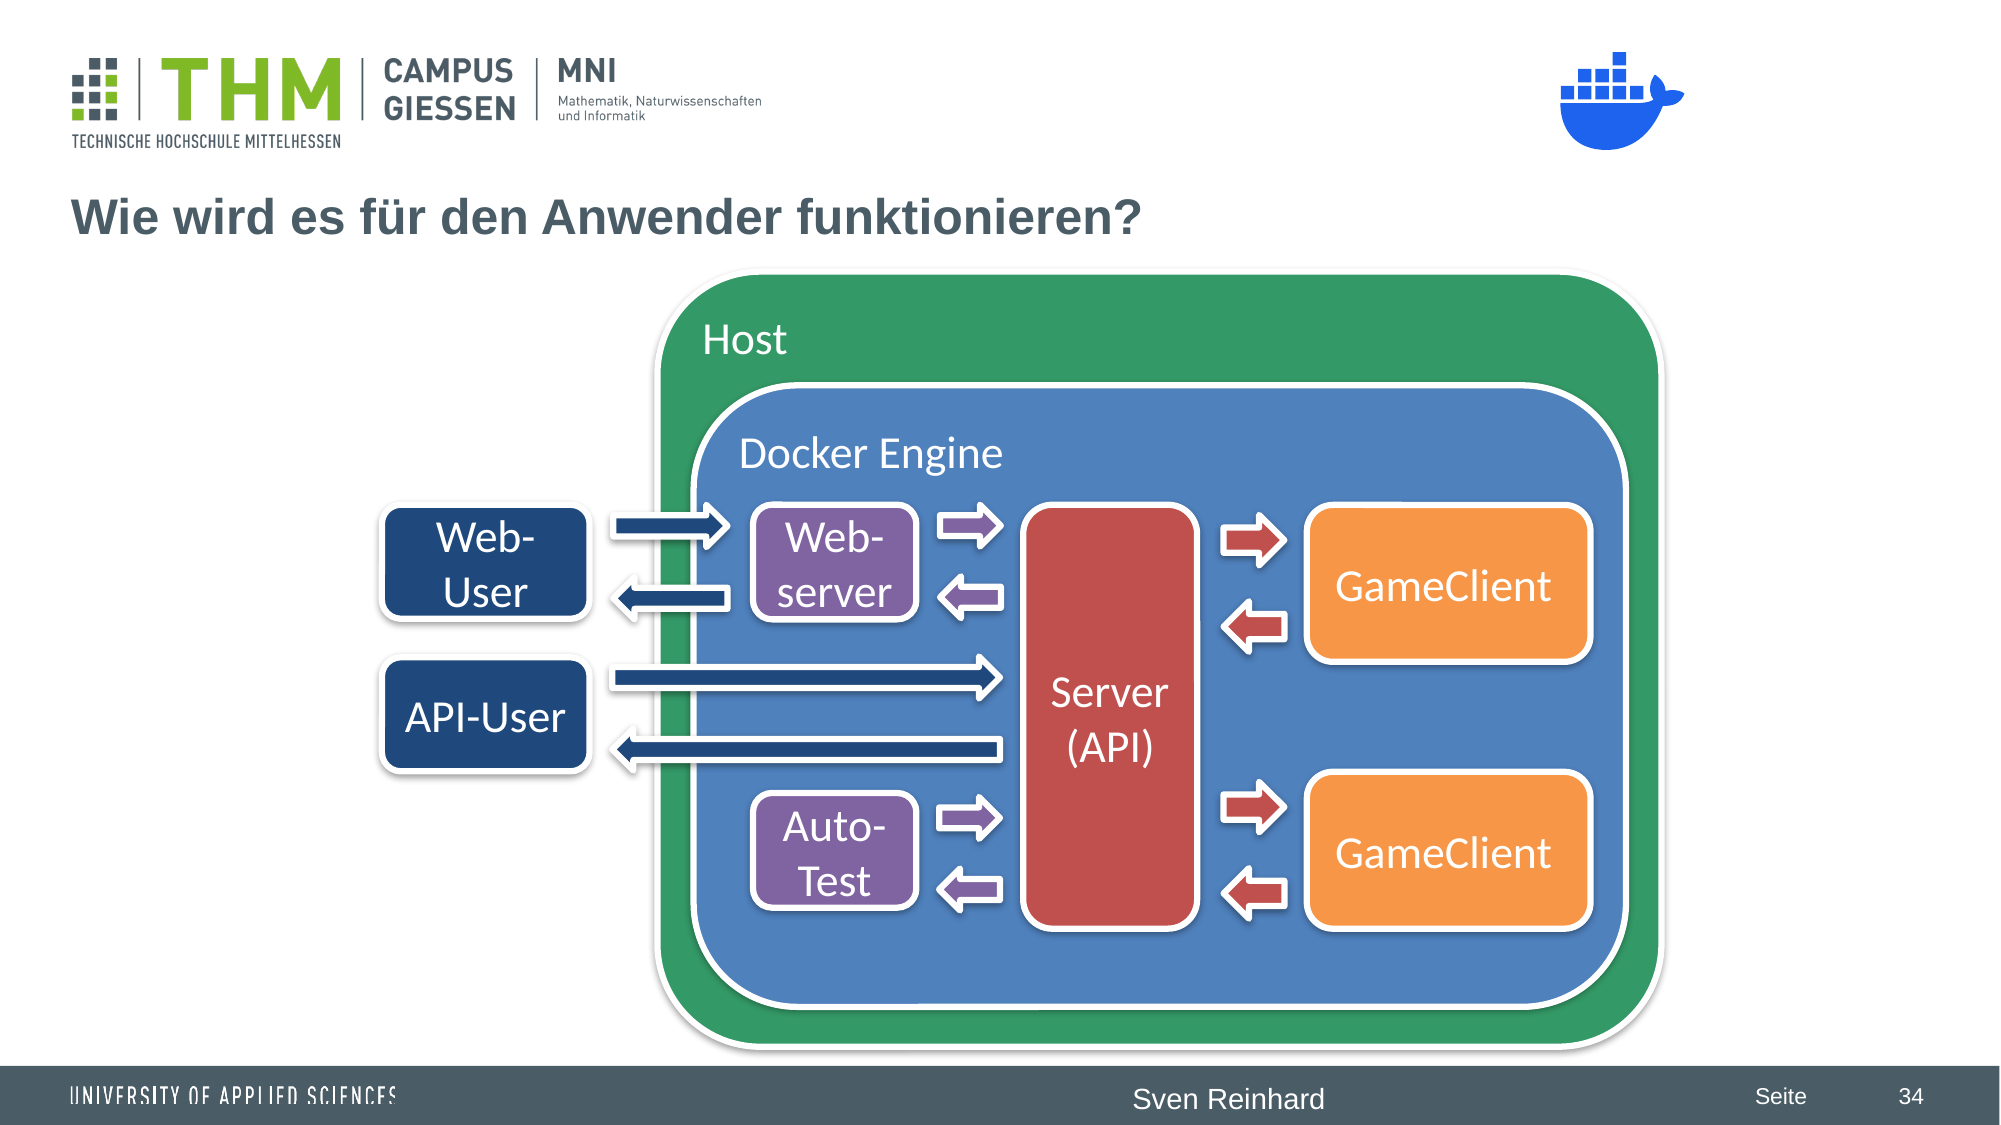

# Wie wird es für den Anwender funktionieren?
Host
Docker Engine

Web-server
Web-User

Server
(API)
GameClient

API-User
GameClient

Auto-Test

34
Sven Reinhard